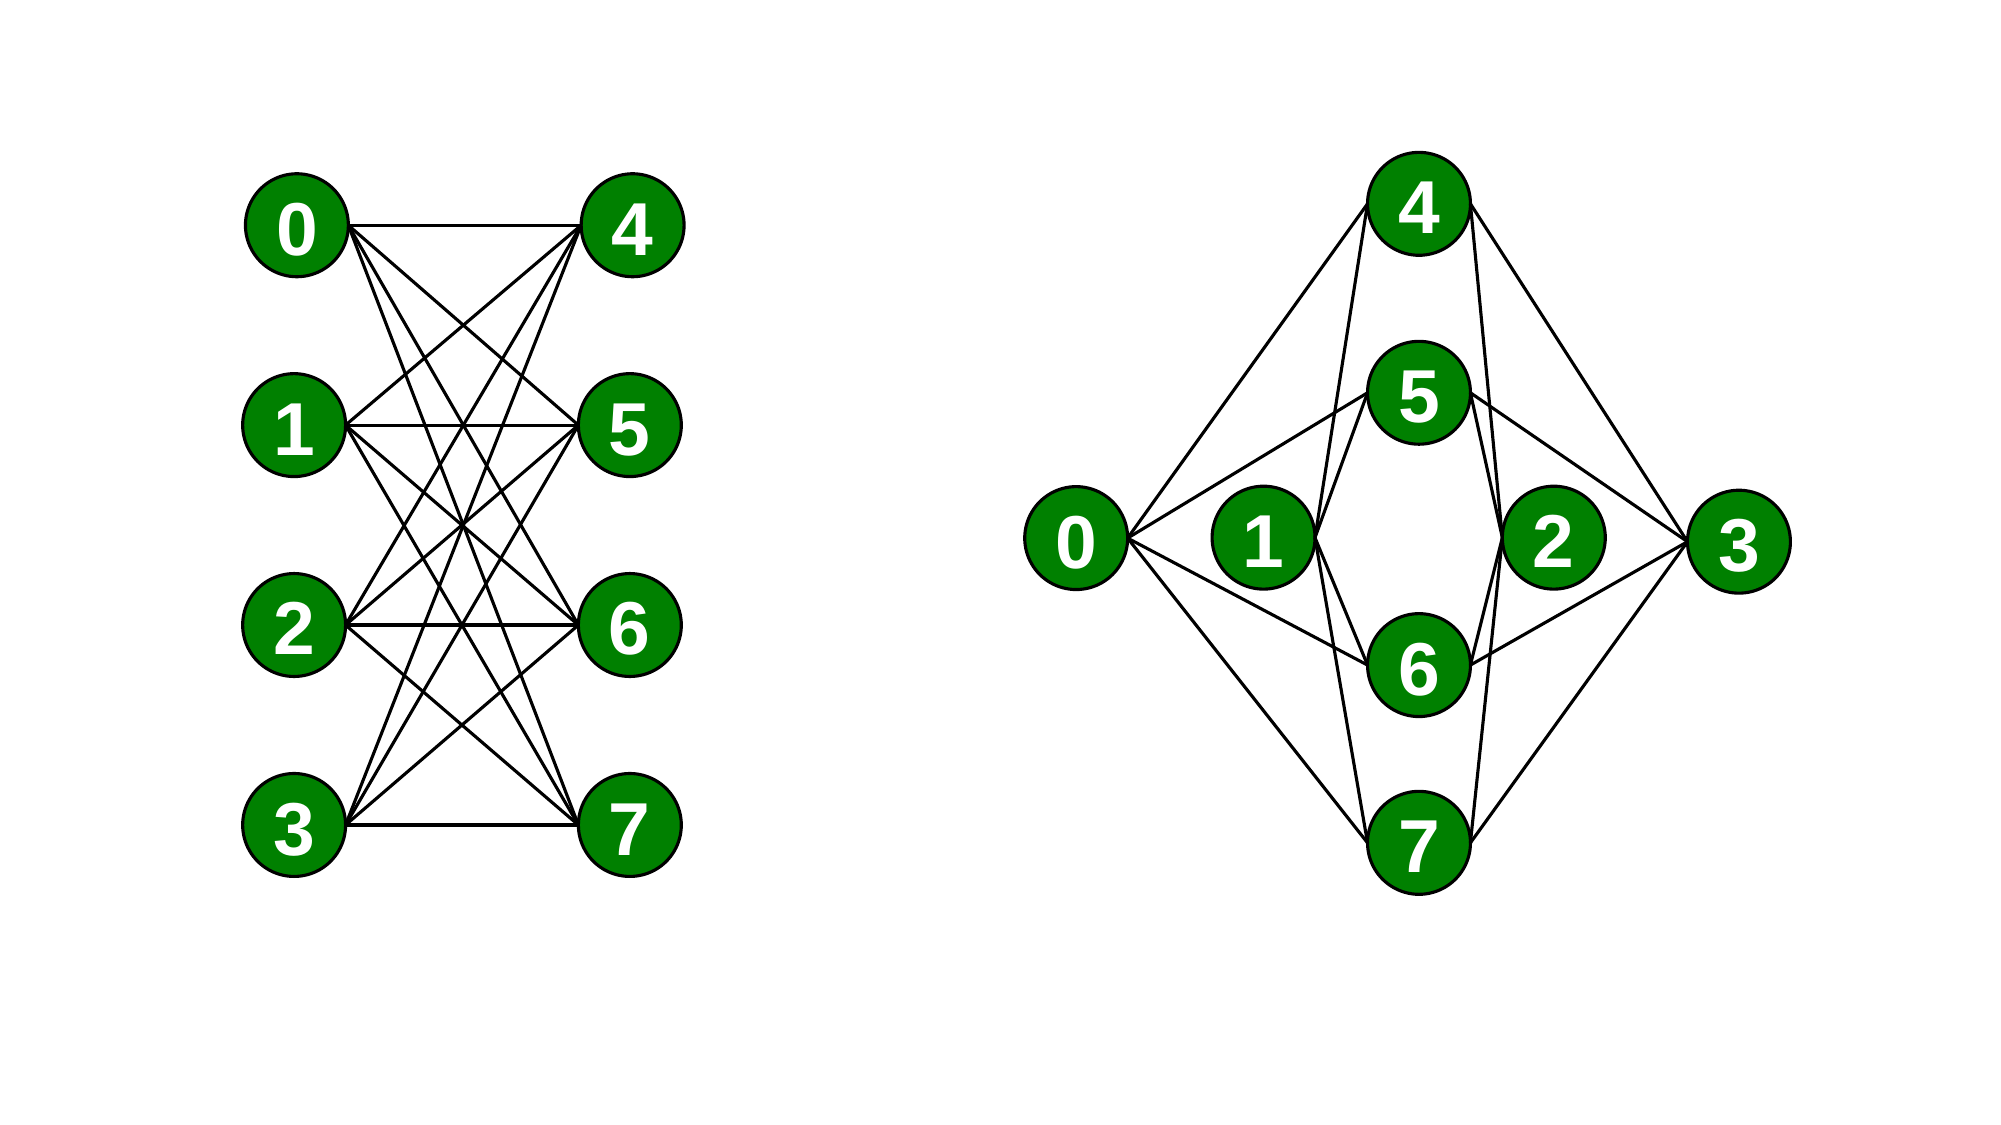

4
5
1
2
0
3
6
7
0
4
1
5
2
6
3
7